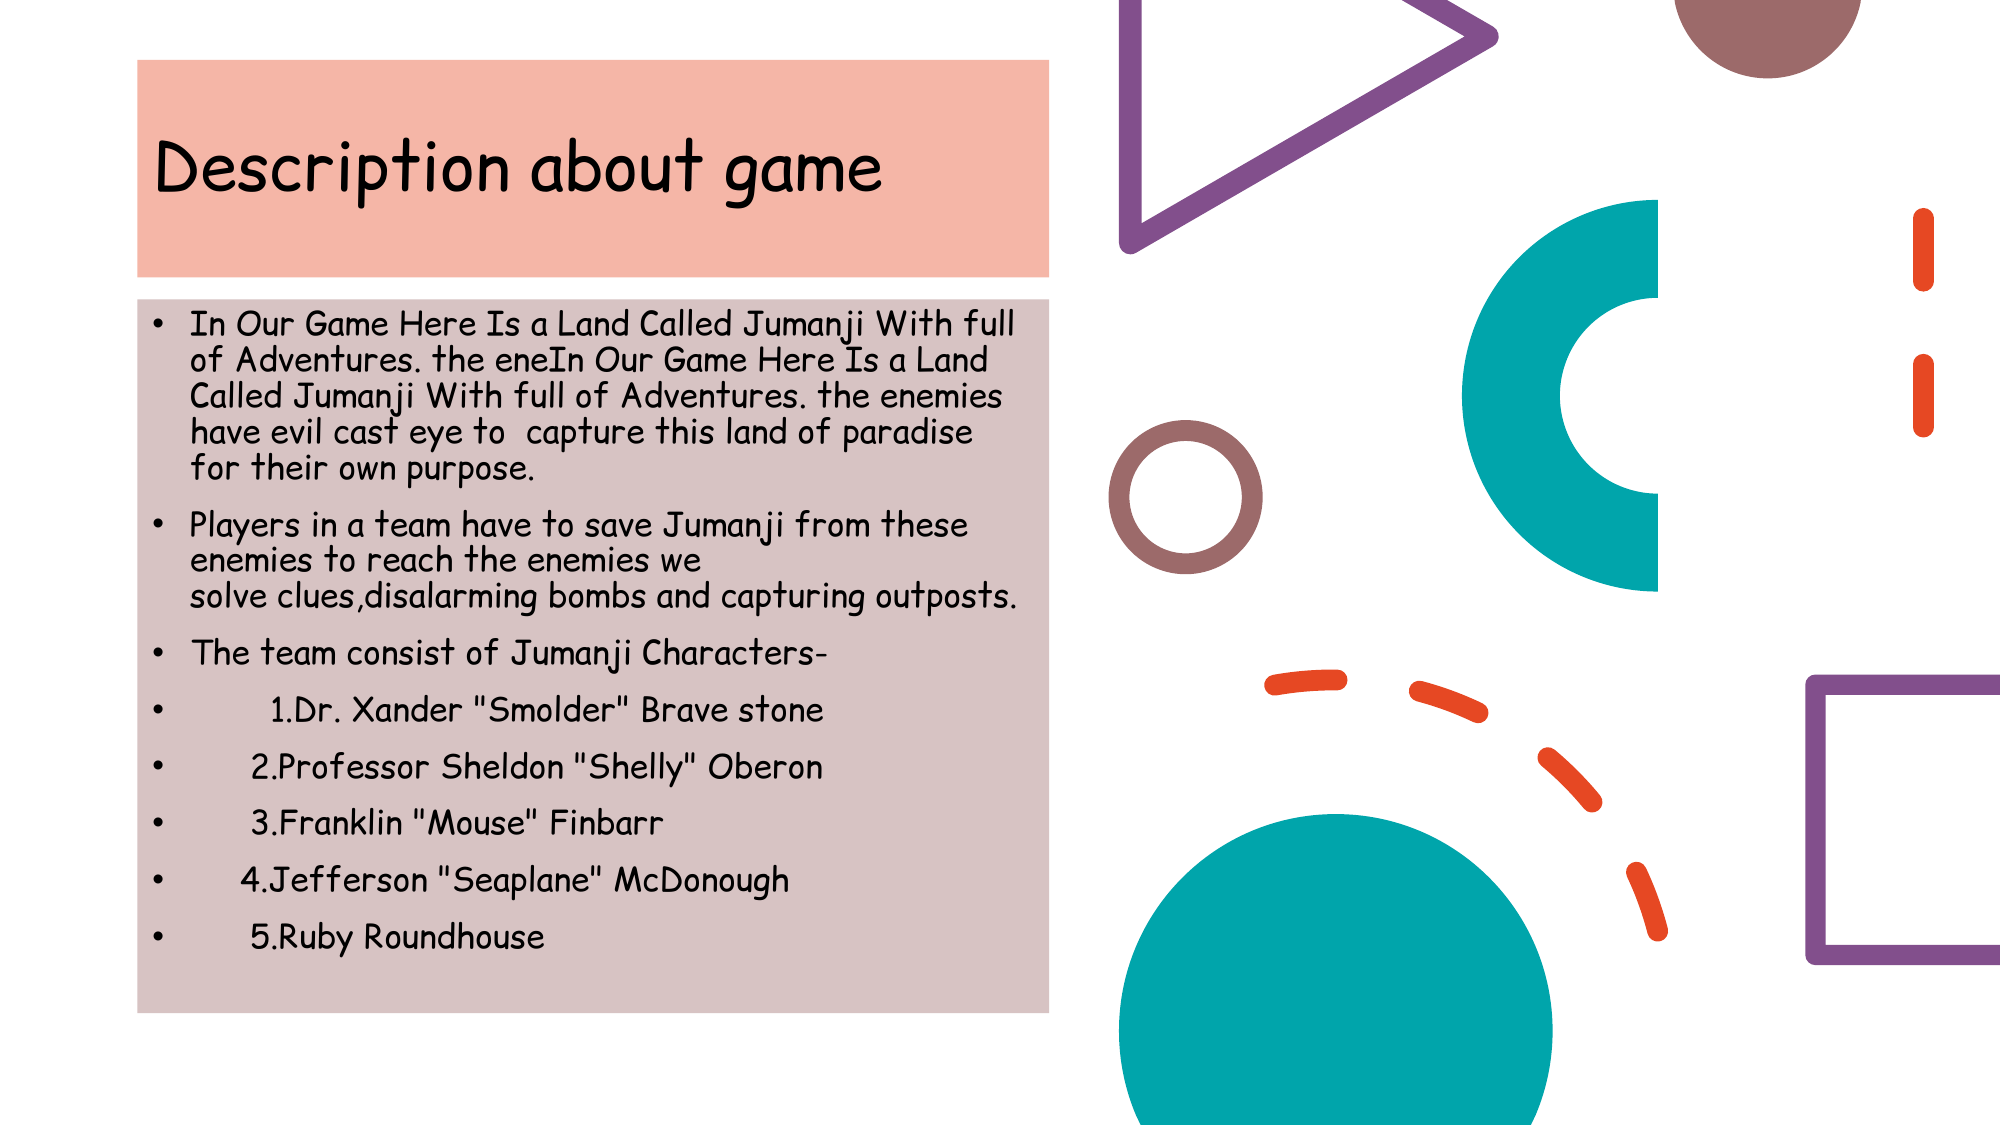

# Description about game

In Our Game Here Is a Land Called Jumanji With full of Adventures. the eneIn Our Game Here Is a Land Called Jumanji With full of Adventures. the enemies have evil cast eye to  capture this land of paradise for their own purpose.
Players in a team have to save Jumanji from these enemies to reach the enemies we solve clues,disalarming bombs and capturing outposts.
The team consist of Jumanji Characters-
        1.Dr. Xander "Smolder" Brave stone
      2.Professor Sheldon "Shelly" Oberon
      3.Franklin "Mouse" Finbarr
     4.Jefferson "Seaplane" McDonough
      5.Ruby Roundhouse